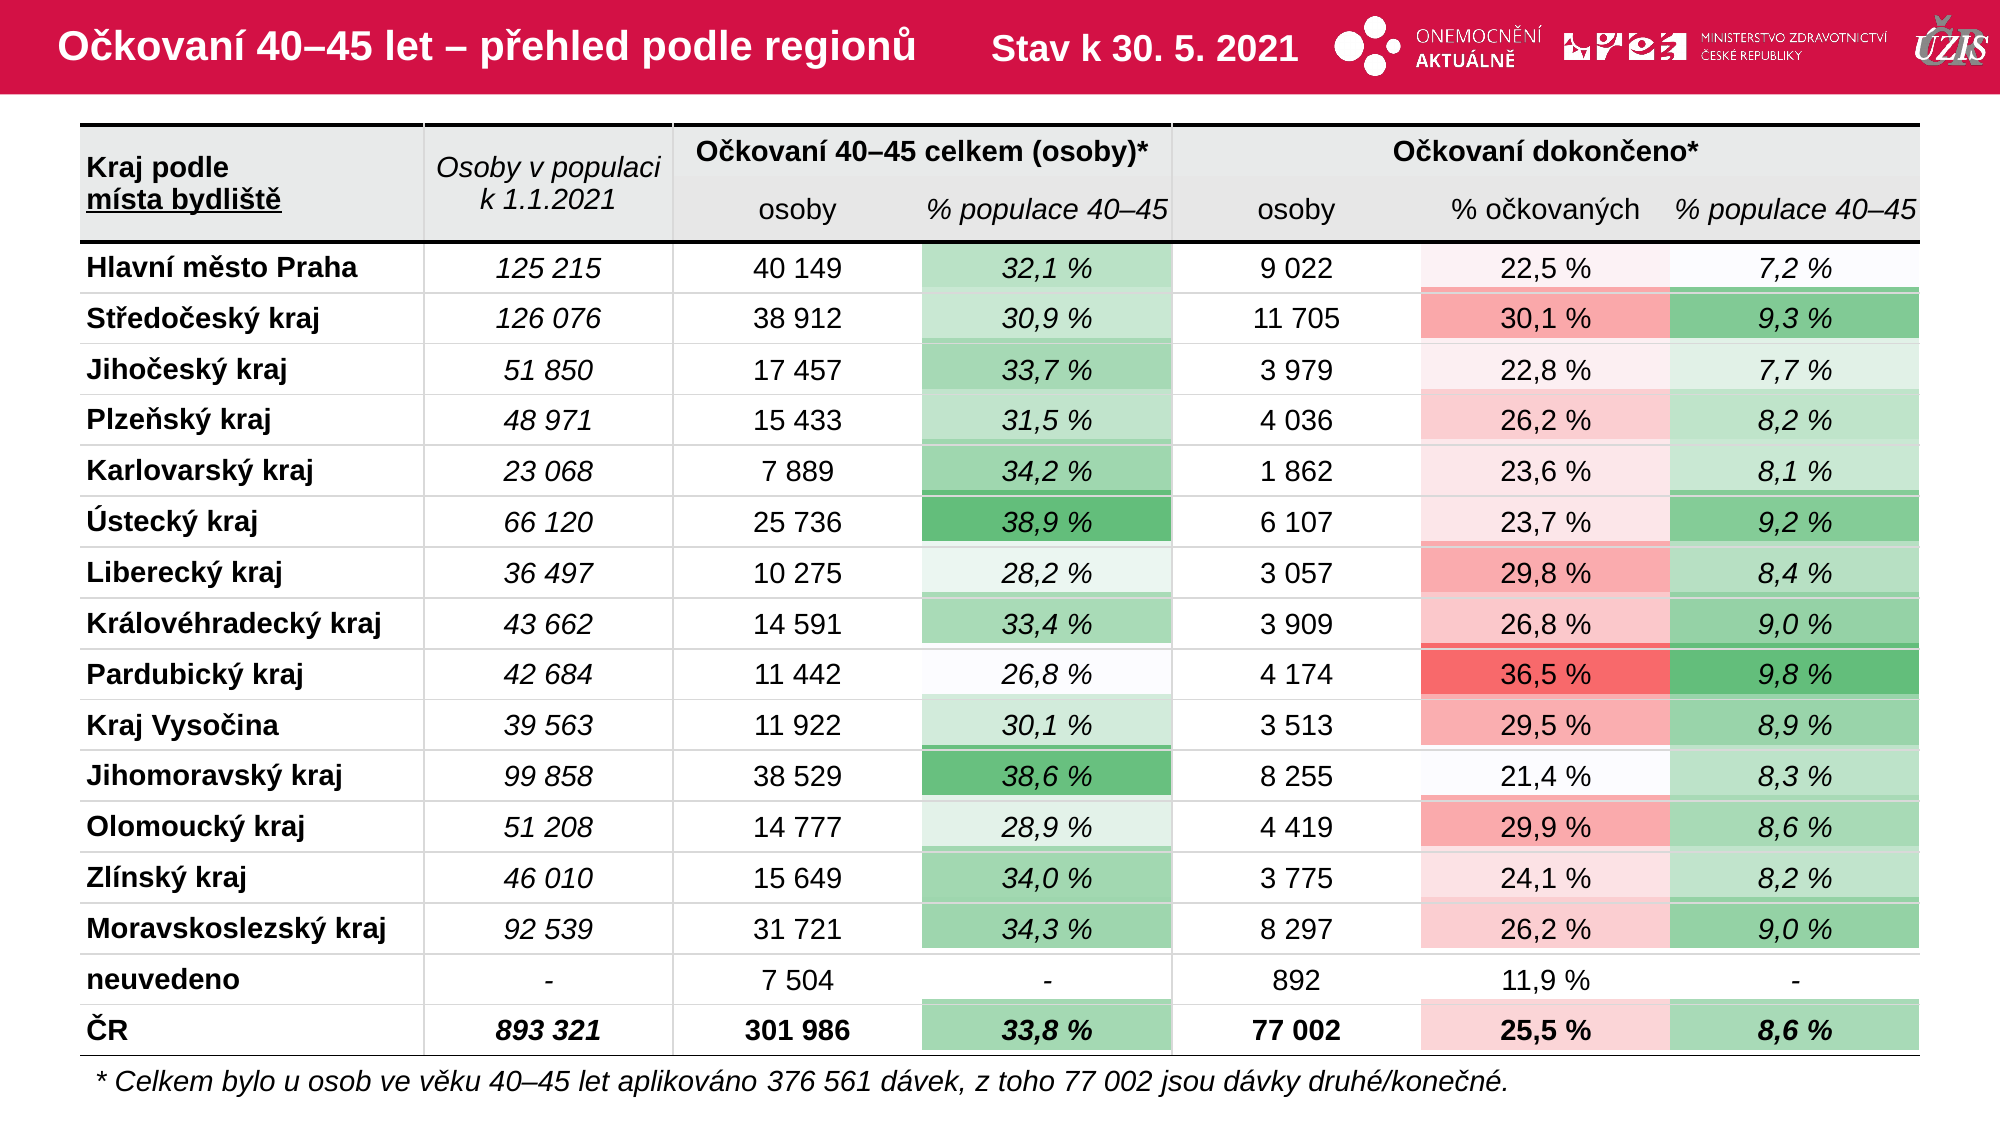

# Očkovaní 40–45 let – přehled podle regionů
Stav k 30. 5. 2021
| Kraj podle místa bydliště | Osoby v populaci k 1.1.2021 | Očkovaní 40–45 celkem (osoby)\* |  | Očkovaní dokončeno\* |  |  |
| --- | --- | --- | --- | --- | --- | --- |
|  |  | osoby | % populace 40–45 | osoby | % očkovaných | % populace 40–45 |
| Hlavní město Praha | 125 215 | 40 149 | 32,1 % | 9 022 | 22,5 % | 7,2 % |
| Středočeský kraj | 126 076 | 38 912 | 30,9 % | 11 705 | 30,1 % | 9,3 % |
| Jihočeský kraj | 51 850 | 17 457 | 33,7 % | 3 979 | 22,8 % | 7,7 % |
| Plzeňský kraj | 48 971 | 15 433 | 31,5 % | 4 036 | 26,2 % | 8,2 % |
| Karlovarský kraj | 23 068 | 7 889 | 34,2 % | 1 862 | 23,6 % | 8,1 % |
| Ústecký kraj | 66 120 | 25 736 | 38,9 % | 6 107 | 23,7 % | 9,2 % |
| Liberecký kraj | 36 497 | 10 275 | 28,2 % | 3 057 | 29,8 % | 8,4 % |
| Královéhradecký kraj | 43 662 | 14 591 | 33,4 % | 3 909 | 26,8 % | 9,0 % |
| Pardubický kraj | 42 684 | 11 442 | 26,8 % | 4 174 | 36,5 % | 9,8 % |
| Kraj Vysočina | 39 563 | 11 922 | 30,1 % | 3 513 | 29,5 % | 8,9 % |
| Jihomoravský kraj | 99 858 | 38 529 | 38,6 % | 8 255 | 21,4 % | 8,3 % |
| Olomoucký kraj | 51 208 | 14 777 | 28,9 % | 4 419 | 29,9 % | 8,6 % |
| Zlínský kraj | 46 010 | 15 649 | 34,0 % | 3 775 | 24,1 % | 8,2 % |
| Moravskoslezský kraj | 92 539 | 31 721 | 34,3 % | 8 297 | 26,2 % | 9,0 % |
| neuvedeno | - | 7 504 | - | 892 | 11,9 % | - |
| ČR | 893 321 | 301 986 | 33,8 % | 77 002 | 25,5 % | 8,6 % |
|  |  |  |  |  |  |
| --- | --- | --- | --- | --- | --- |
|  |  |  |  |  |  |
|  |  |  |  |  |  |
|  |  |  |  |  |  |
|  |  |  |  |  |  |
|  |  |  |  |  |  |
|  |  |  |  |  |  |
|  |  |  |  |  |  |
|  |  |  |  |  |  |
|  |  |  |  |  |  |
|  |  |  |  |  |  |
|  |  |  |  |  |  |
|  |  |  |  |  |  |
|  |  |  |  |  |  |
|  |  |  |  |  |  |
|  |  |  |  |  |  |
* Celkem bylo u osob ve věku 40–45 let aplikováno 376 561 dávek, z toho 77 002 jsou dávky druhé/konečné.